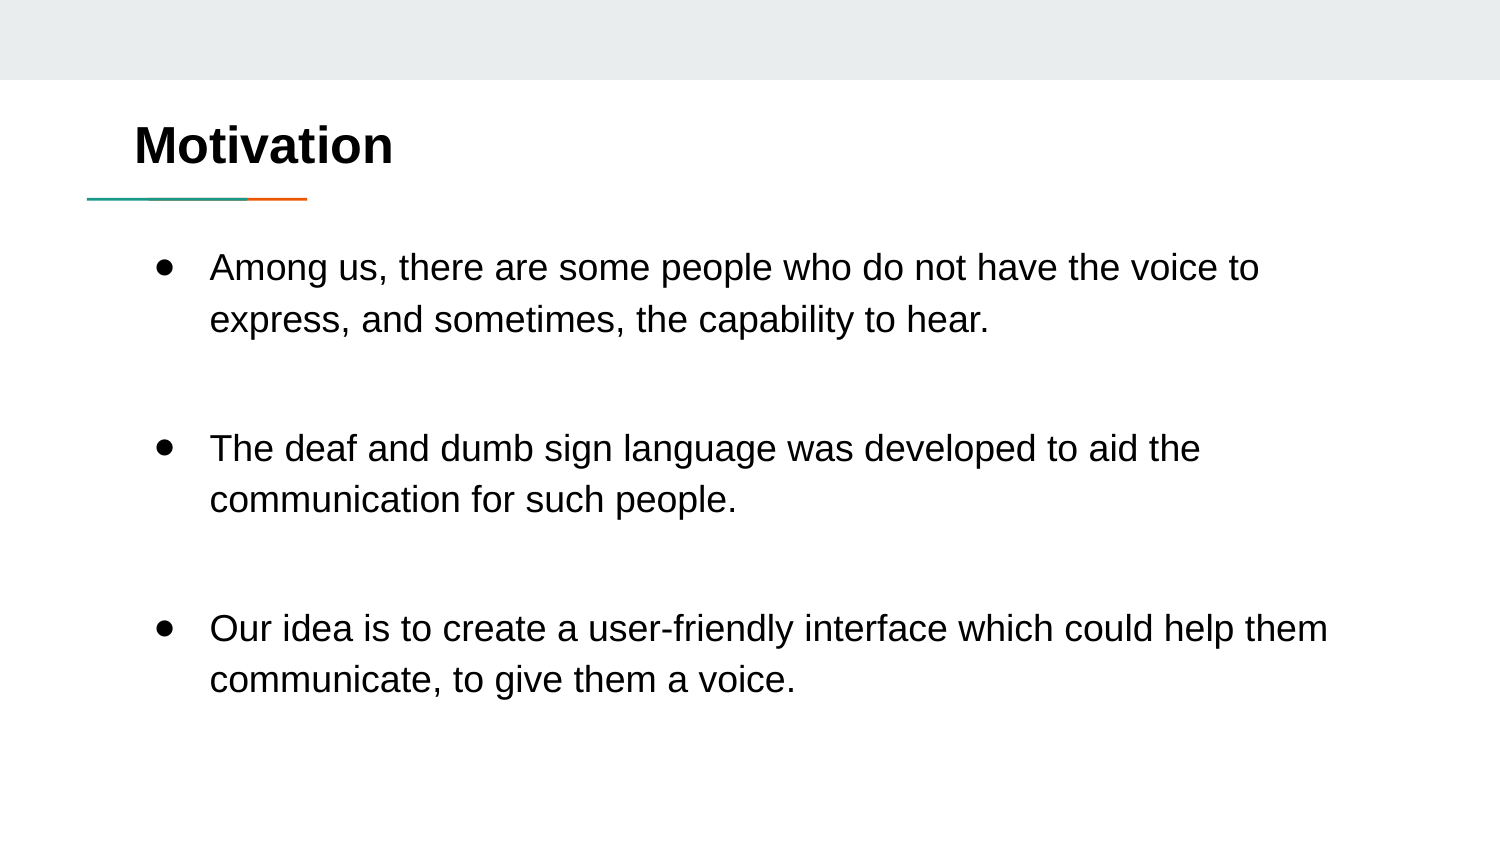

# Motivation
Among us, there are some people who do not have the voice to express, and sometimes, the capability to hear.

The deaf and dumb sign language was developed to aid the communication for such people.

Our idea is to create a user-friendly interface which could help them communicate, to give them a voice.